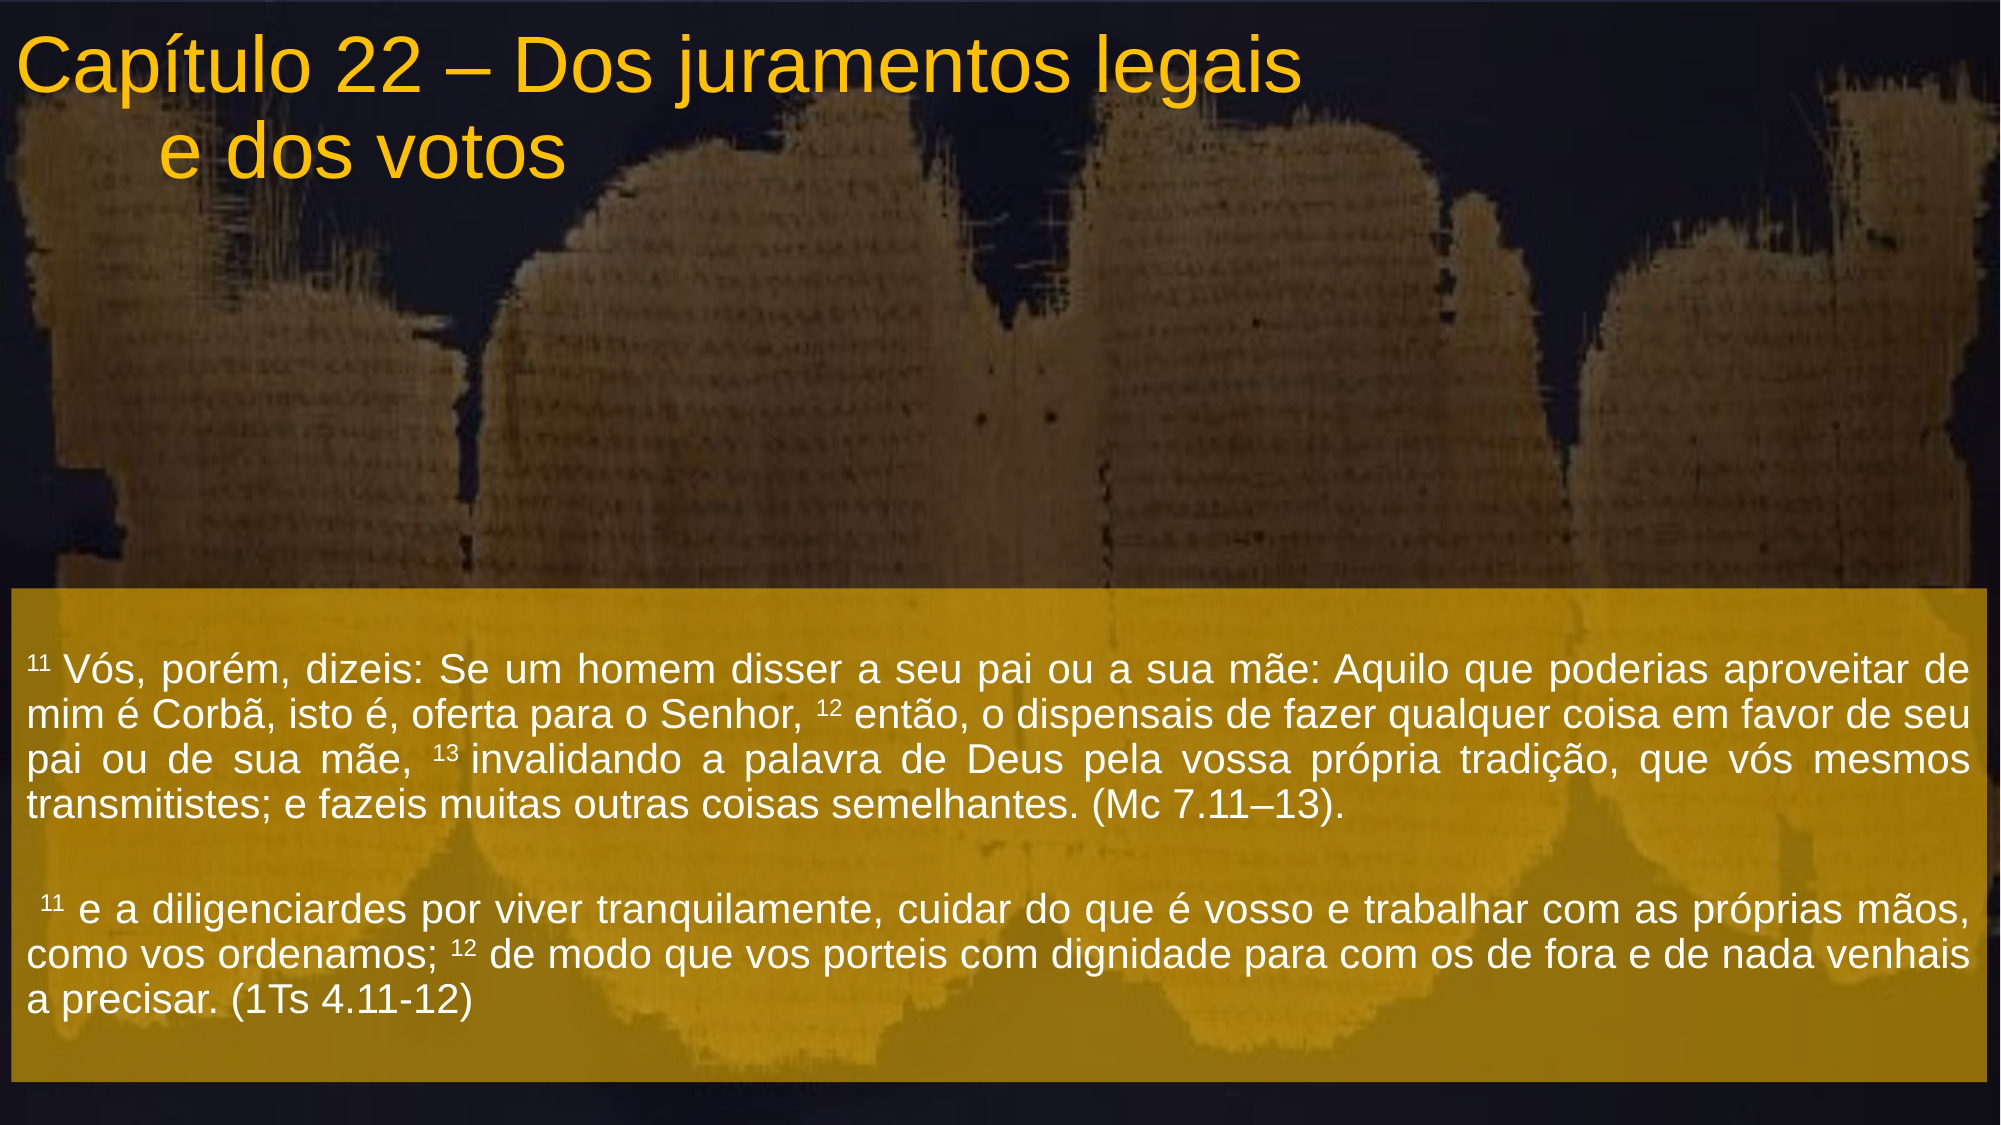

Capítulo 22 – Dos juramentos legais
			e dos votos
11 Vós, porém, dizeis: Se um homem disser a seu pai ou a sua mãe: Aquilo que poderias aproveitar de mim é Corbã, isto é, oferta para o Senhor, 12 então, o dispensais de fazer qualquer coisa em favor de seu pai ou de sua mãe, 13 invalidando a palavra de Deus pela vossa própria tradição, que vós mesmos transmitistes; e fazeis muitas outras coisas semelhantes. (Mc 7.11–13).

 11 e a diligenciardes por viver tranquilamente, cuidar do que é vosso e trabalhar com as próprias mãos, como vos ordenamos; 12 de modo que vos porteis com dignidade para com os de fora e de nada venhais a precisar. (1Ts 4.11-12)